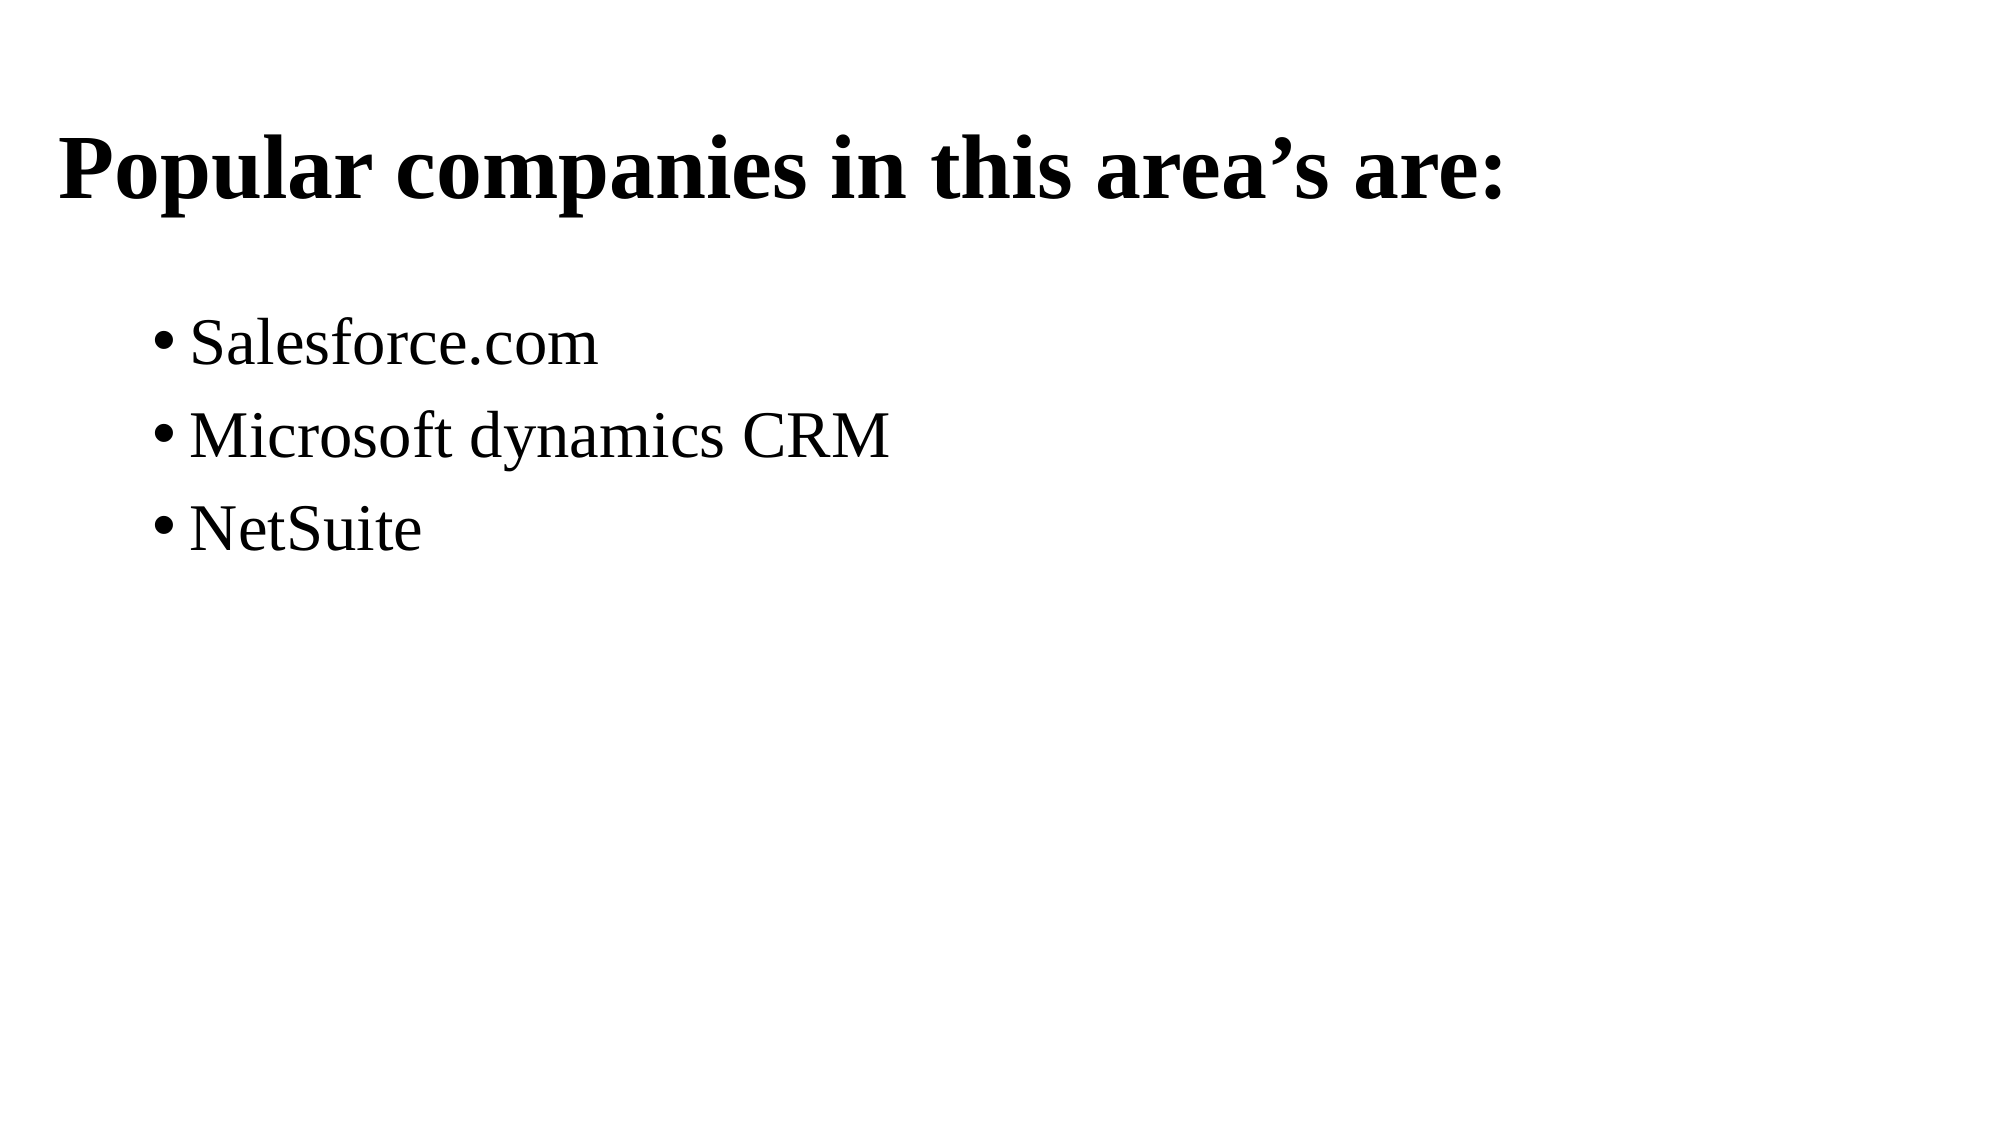

# Popular companies in this area’s are:
Salesforce.com
Microsoft dynamics CRM
NetSuite